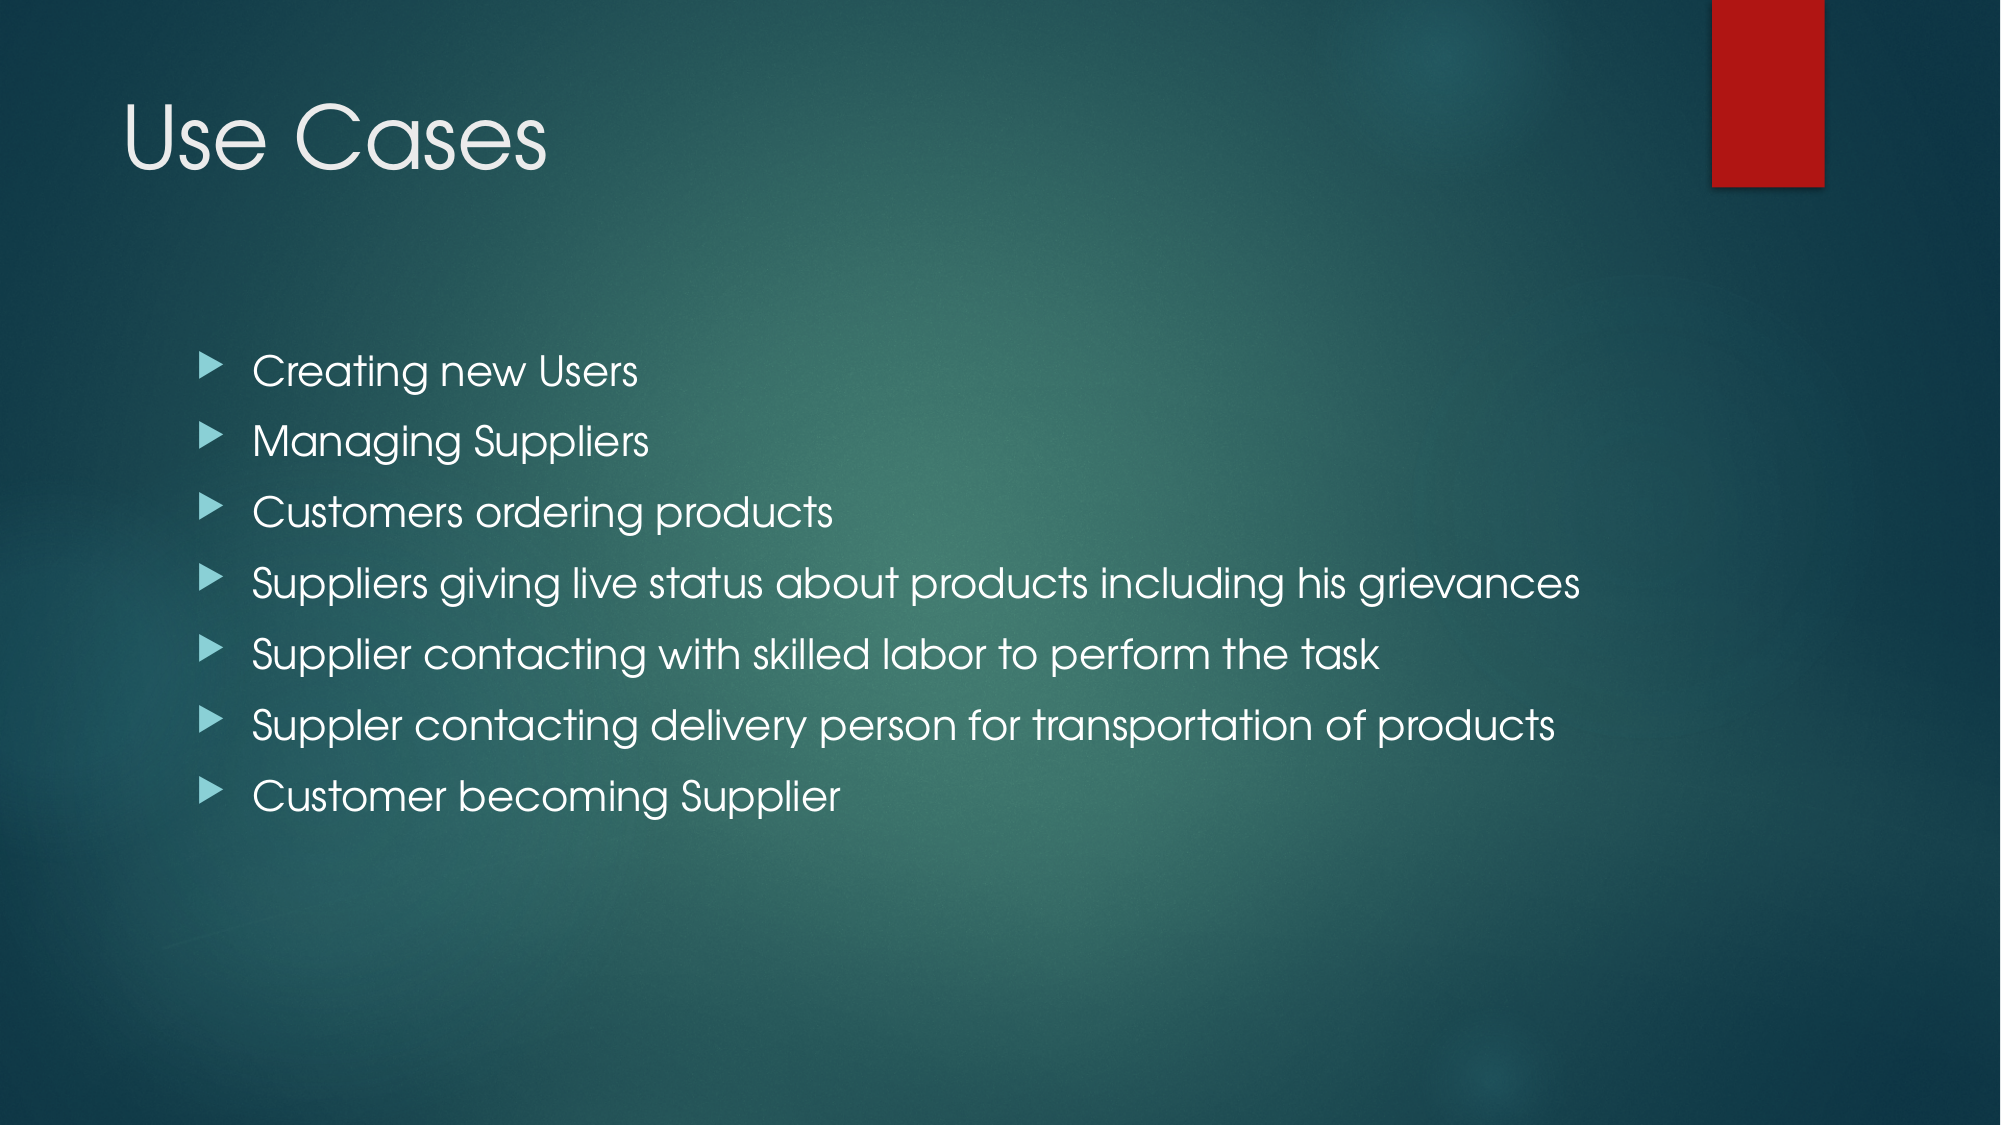

# Use Cases
Creating new Users
Managing Suppliers
Customers ordering products
Suppliers giving live status about products including his grievances
Supplier contacting with skilled labor to perform the task
Suppler contacting delivery person for transportation of products
Customer becoming Supplier